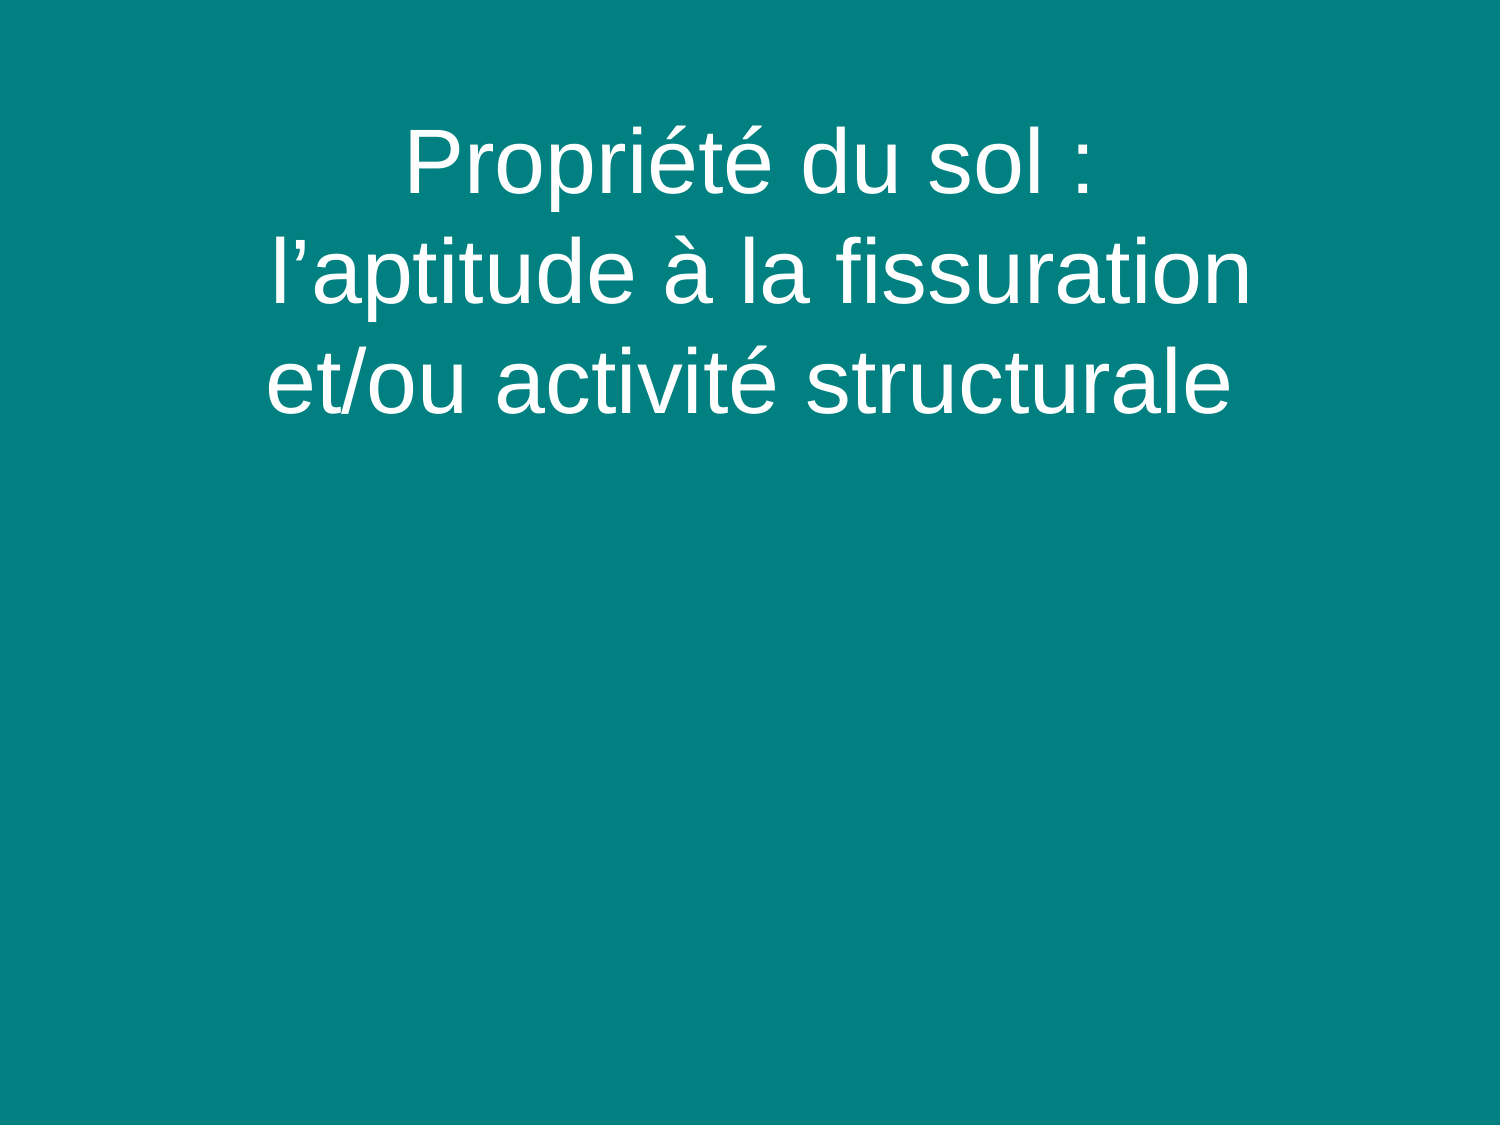

# Propriété du sol : l’aptitude à la fissuration et/ou activité structurale